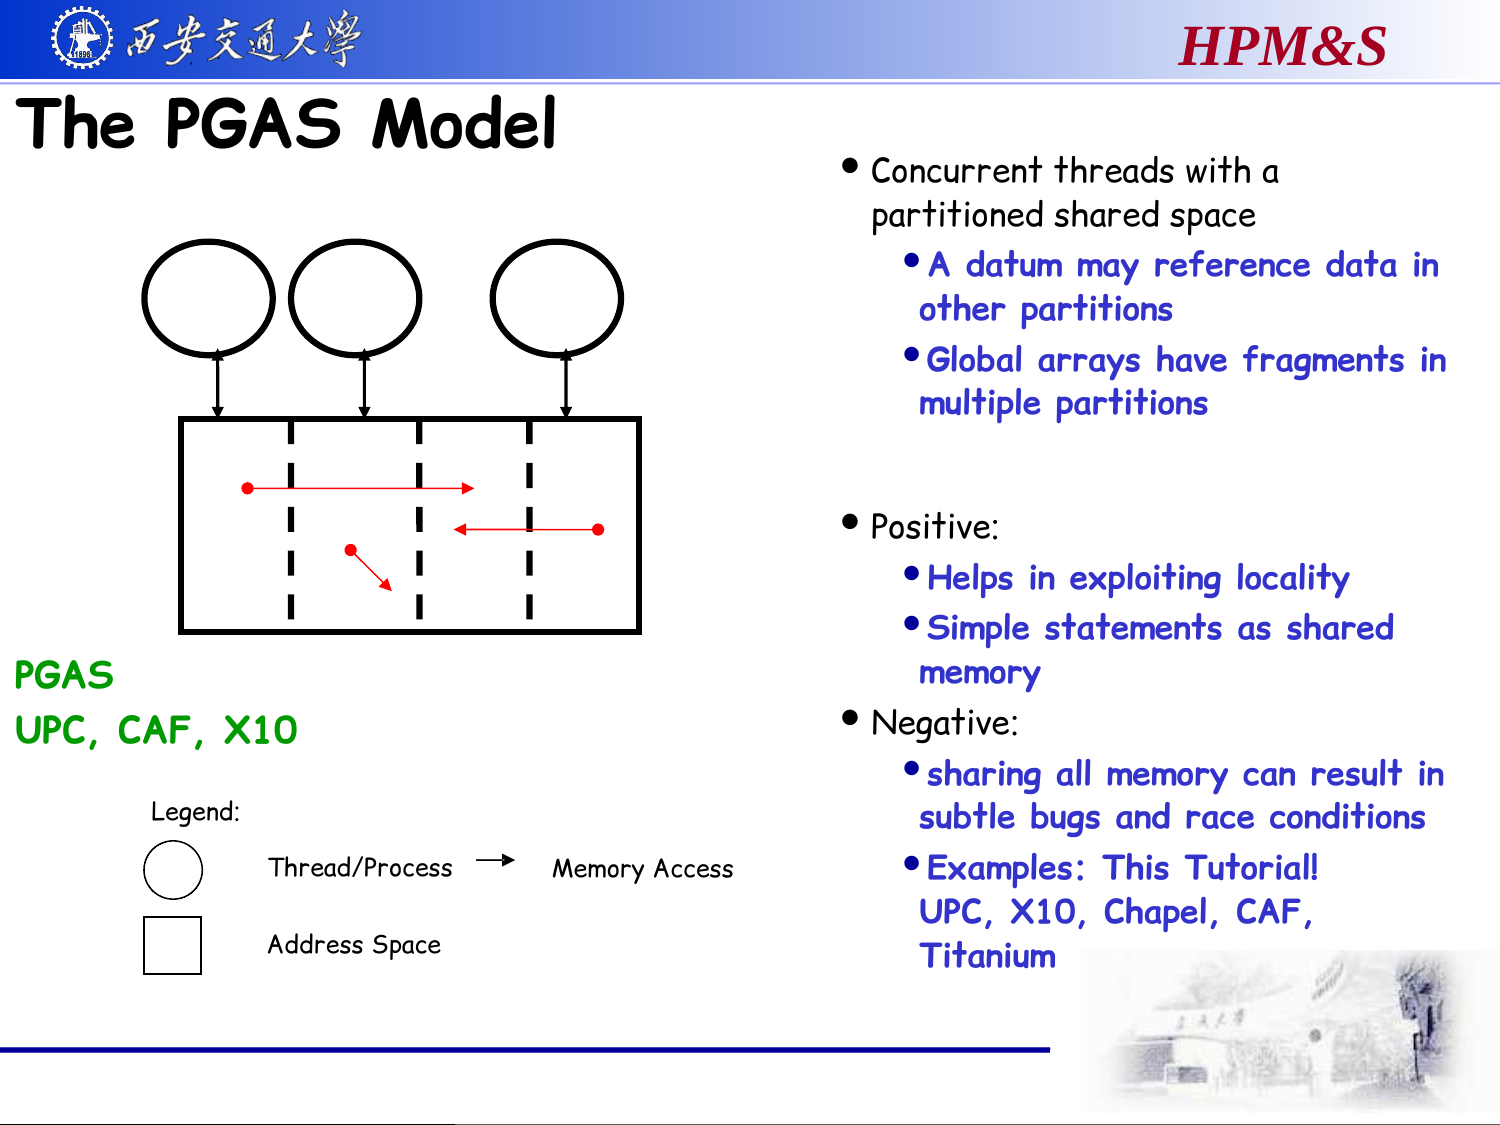

# The PGAS Model
Concurrent threads with a partitioned shared space
A datum may reference data in other partitions
Global arrays have fragments in multiple partitions

Positive:
Helps in exploiting locality
Simple statements as shared memory
Negative:
sharing all memory can result in subtle bugs and race conditions
Examples: This Tutorial!
UPC, X10, Chapel, CAF, Titanium

PGAS
UPC, CAF, X10

Legend:

Thread/Process

Memory Access

Address Space